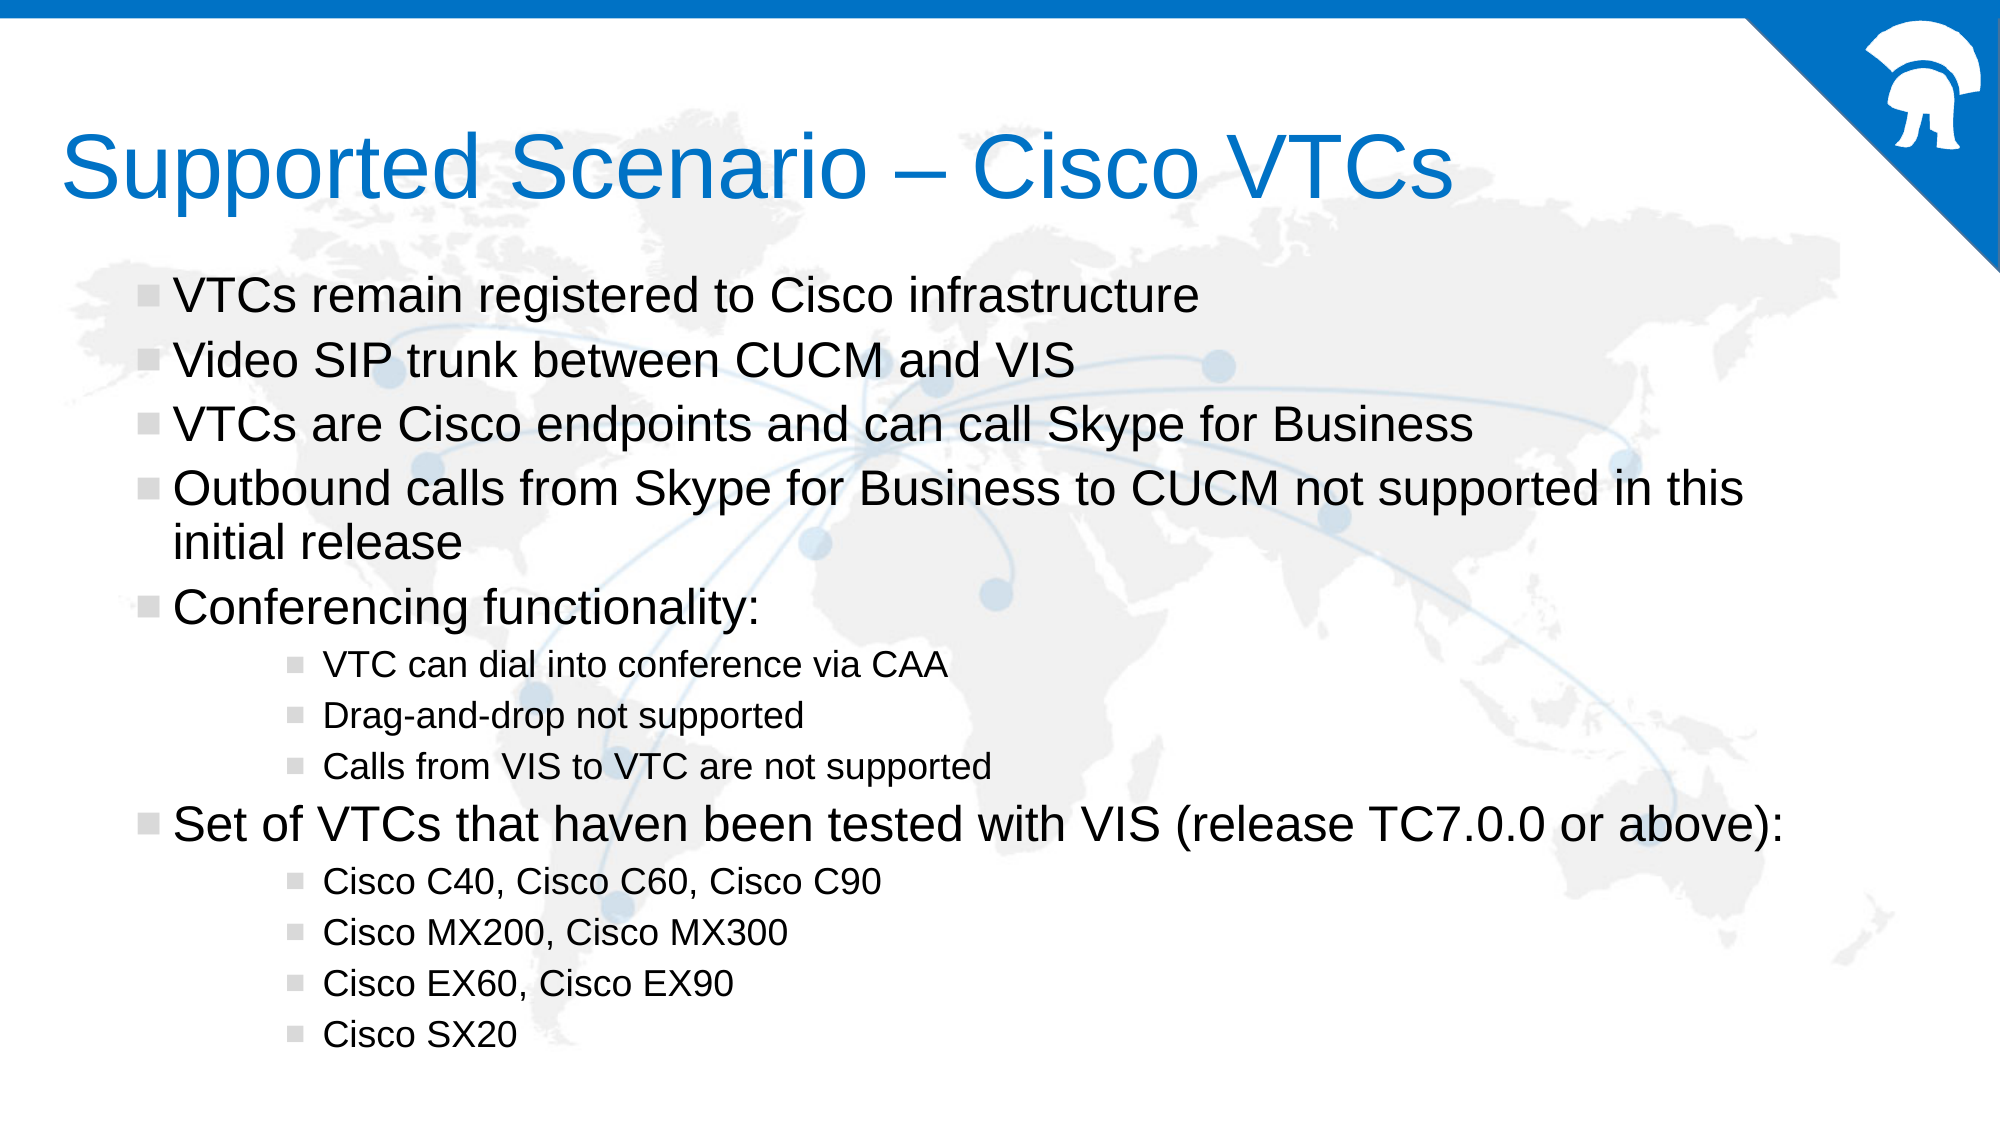

# Supported Scenario – Cisco VTCs
VTCs remain registered to Cisco infrastructure
Video SIP trunk between CUCM and VIS
VTCs are Cisco endpoints and can call Skype for Business
Outbound calls from Skype for Business to CUCM not supported in this initial release
Conferencing functionality:
VTC can dial into conference via CAA
Drag-and-drop not supported
Calls from VIS to VTC are not supported
Set of VTCs that haven been tested with VIS (release TC7.0.0 or above):
Cisco C40, Cisco C60, Cisco C90
Cisco MX200, Cisco MX300
Cisco EX60, Cisco EX90
Cisco SX20